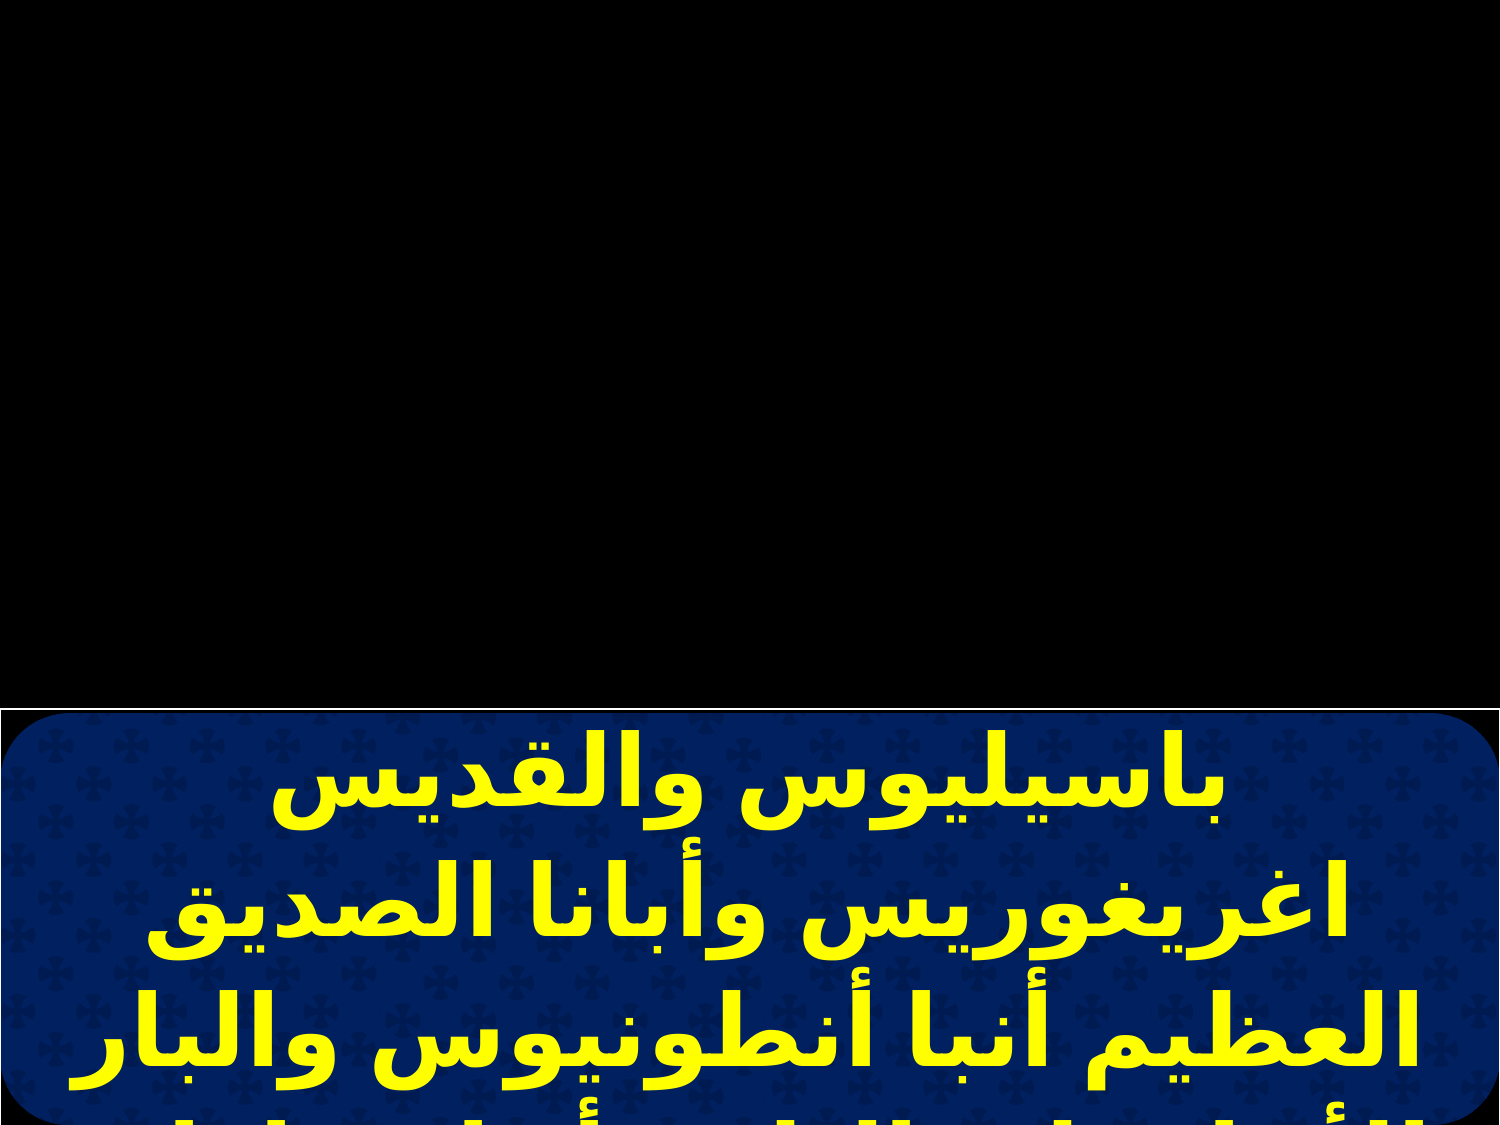

| باسيليوس والقديس اغريغوريس وأبانا الصديق العظيم أنبا أنطونيوس والبار الأنبا بولا والثلاثة أنبا مقارات القديسين وأبانا أنبا |
| --- |